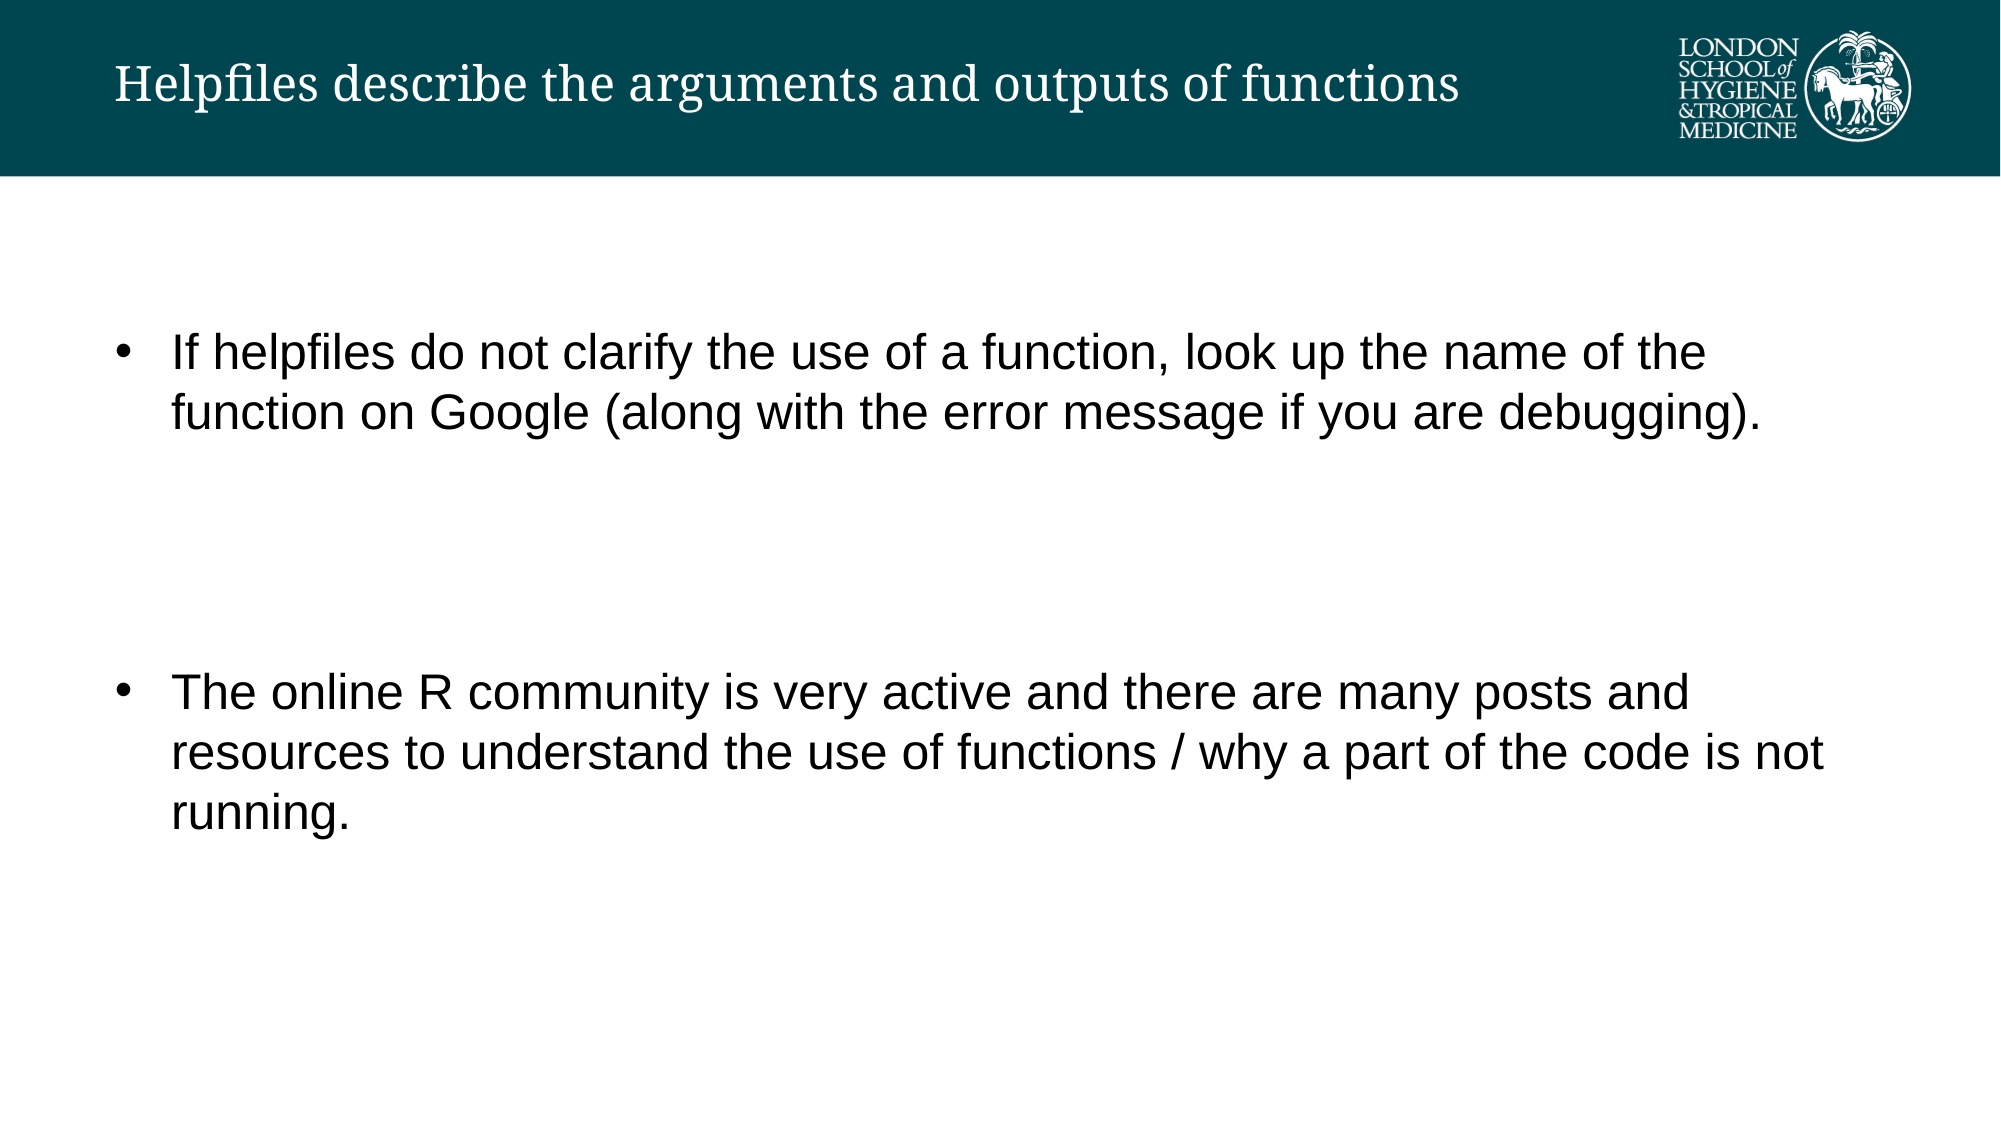

# Helpfiles describe the arguments and outputs of functions

If helpfiles do not clarify the use of a function, look up the name of the function on Google (along with the error message if you are debugging).

The online R community is very active and there are many posts and resources to understand the use of functions / why a part of the code is not running.